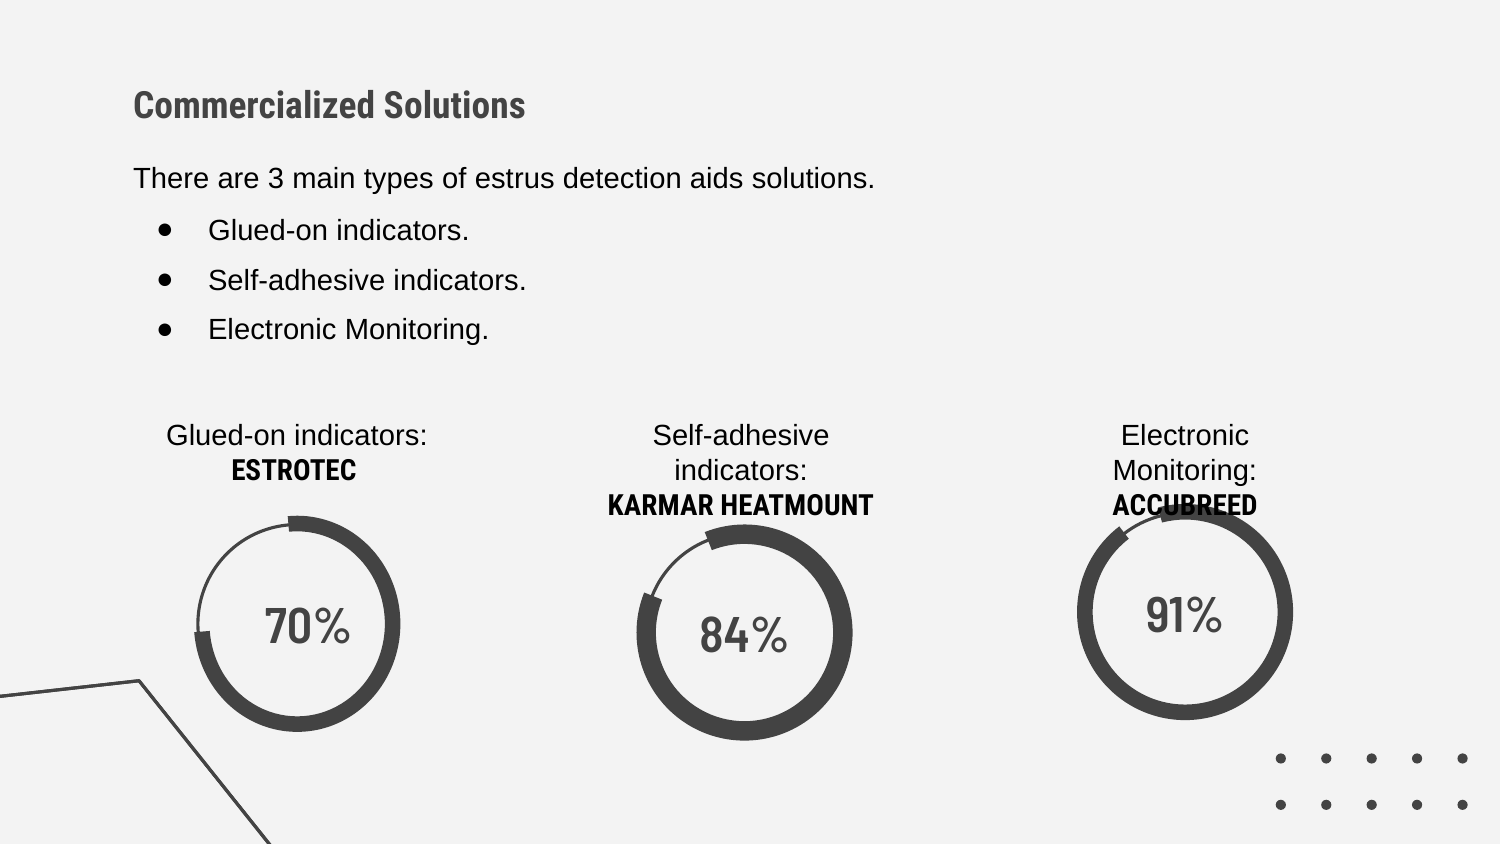

# Commercialized Solutions

There are 3 main types of estrus detection aids solutions.

Glued-on indicators.

Self-adhesive indicators.
Electronic Monitoring.

Glued-on indicators:
ESTROTEC

Self-adhesive indicators:
KARMAR HEATMOUNT

Electronic Monitoring:
ACCUBREED

91%
84%
70%